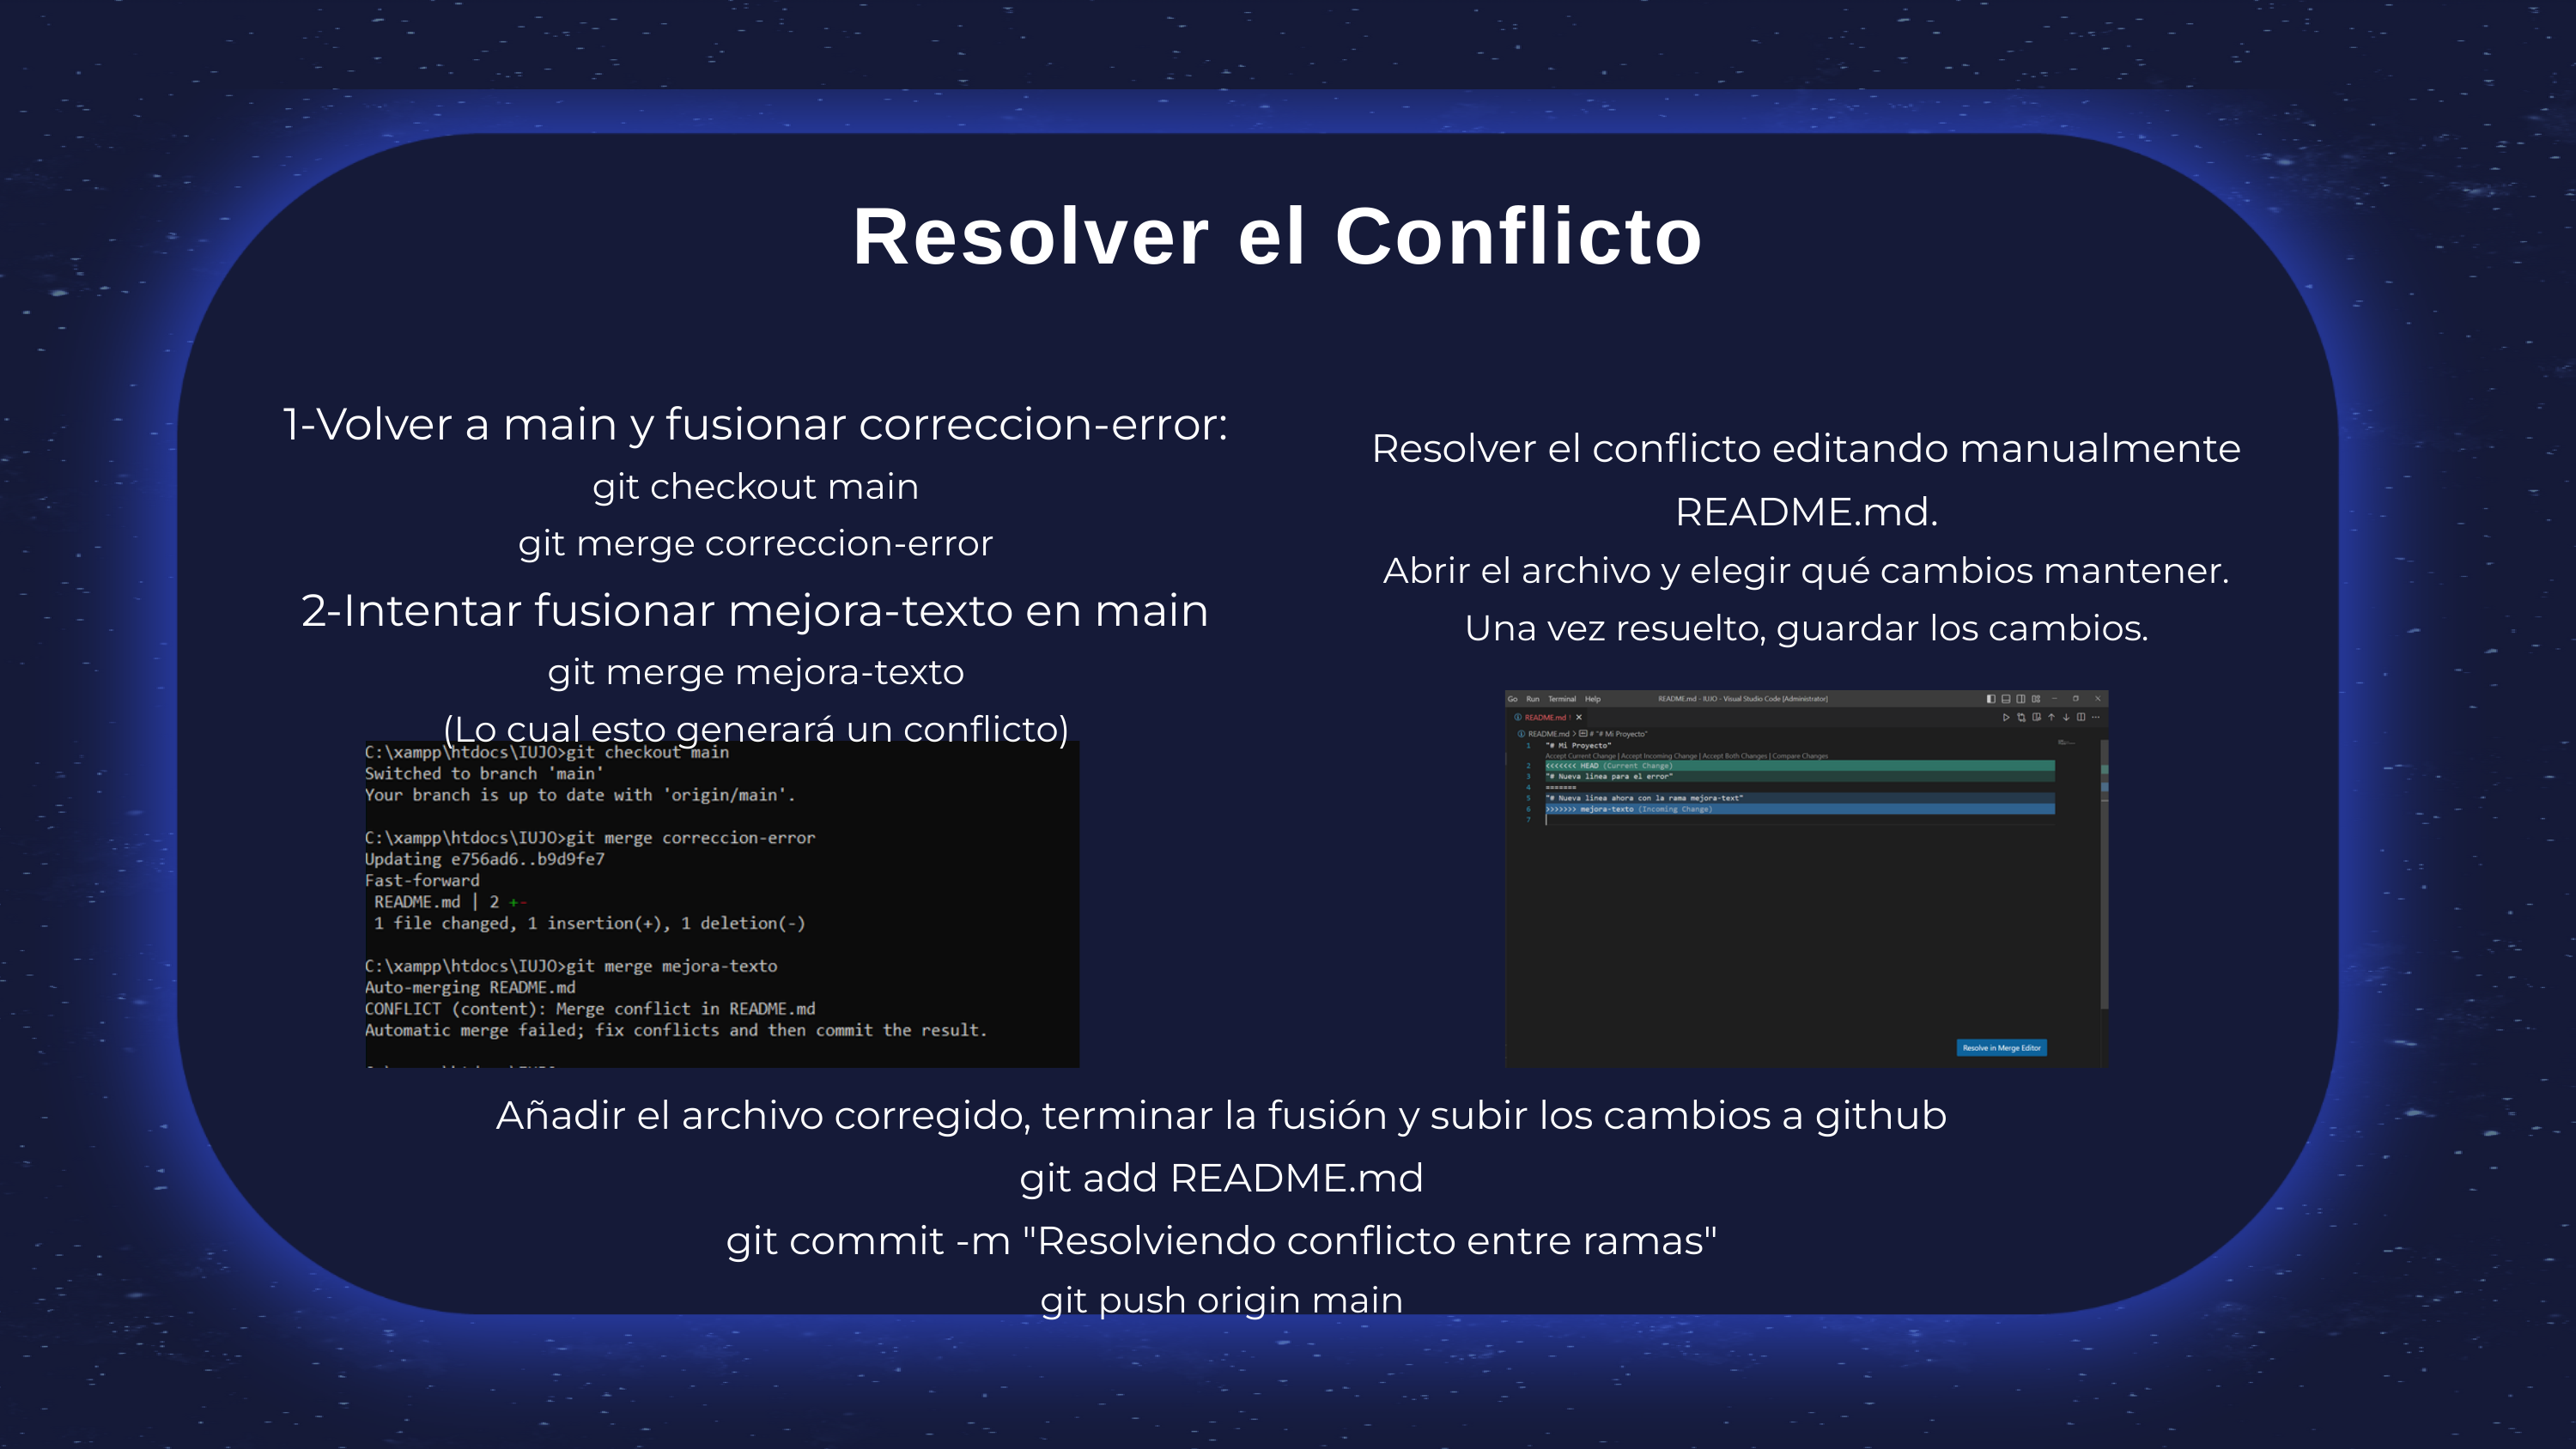

Resolver el Conflicto
1-Volver a main y fusionar correccion-error:
git checkout main
git merge correccion-error
2-Intentar fusionar mejora-texto en main
git merge mejora-texto
(Lo cual esto generará un conflicto)
Resolver el conflicto editando manualmente README.md.
Abrir el archivo y elegir qué cambios mantener.
Una vez resuelto, guardar los cambios.

Añadir el archivo corregido, terminar la fusión y subir los cambios a github
git add README.md
git commit -m "Resolviendo conflicto entre ramas"
git push origin main